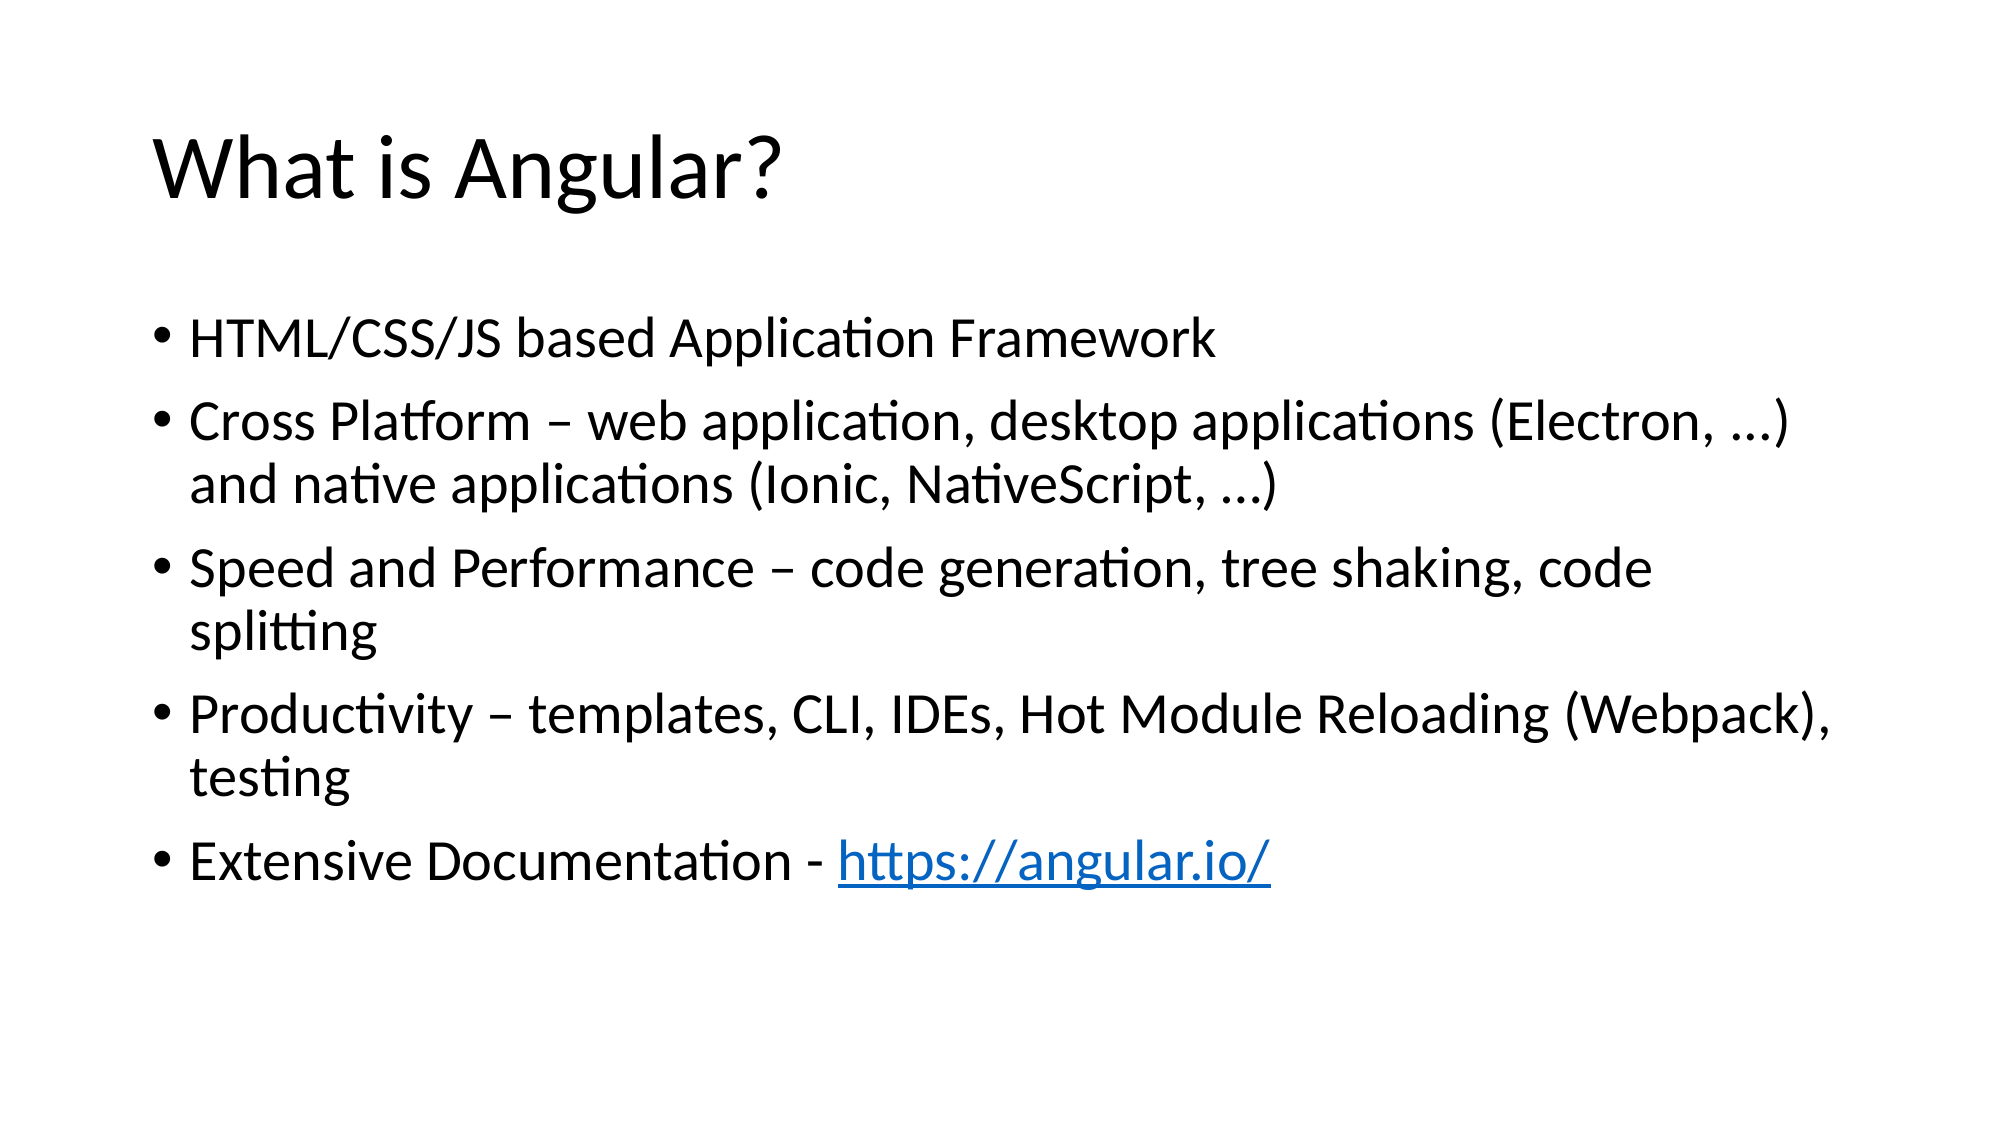

# What is Angular?
HTML/CSS/JS based Application Framework
Cross Platform – web application, desktop applications (Electron, ...) and native applications (Ionic, NativeScript, …)
Speed and Performance – code generation, tree shaking, code splitting
Productivity – templates, CLI, IDEs, Hot Module Reloading (Webpack), testing
Extensive Documentation - https://angular.io/